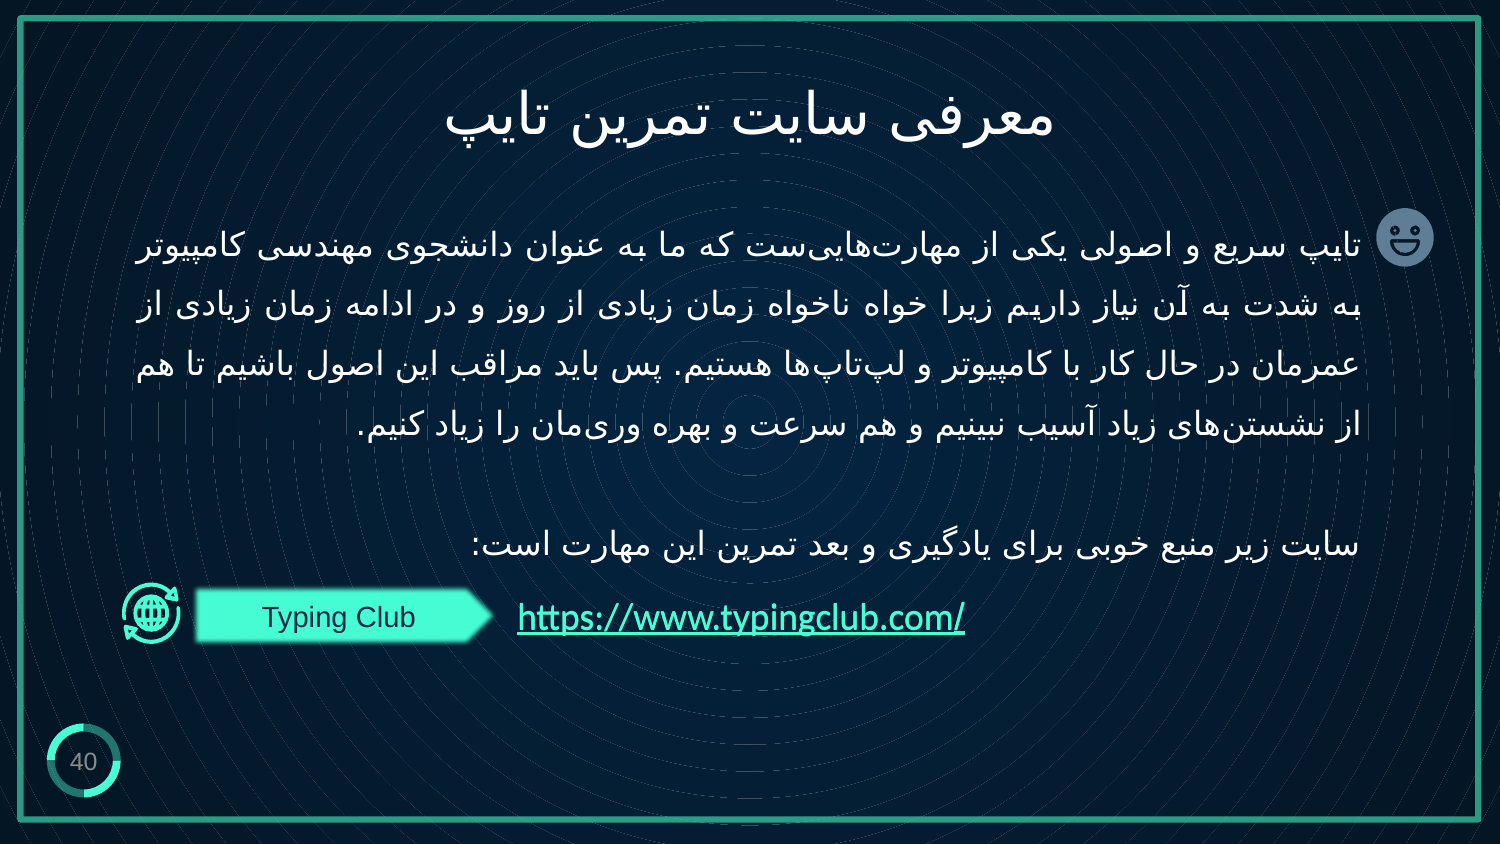

# معرفی سایت تمرین تایپ
تایپ سریع و اصولی یکی از مهارت‌هایی‌ست که ما به عنوان دانشجوی مهندسی کامپیوتر به شدت به آن نیاز داریم زیرا خواه ناخواه زمان زیادی از روز و در ادامه زمان زیادی از عمرمان در حال کار با کامپیوتر و لپ‌تاپ‌ها هستیم. پس باید مراقب این اصول باشیم تا هم از نشستن‌های زیاد آسیب نبینیم و هم سرعت و بهره وری‌مان را زیاد کنیم.

سایت زیر منبع خوبی برای یادگیری و بعد تمرین این مهارت است:

Typing Club
https://www.typingclub.com/
https://www.typingclub.com/
40